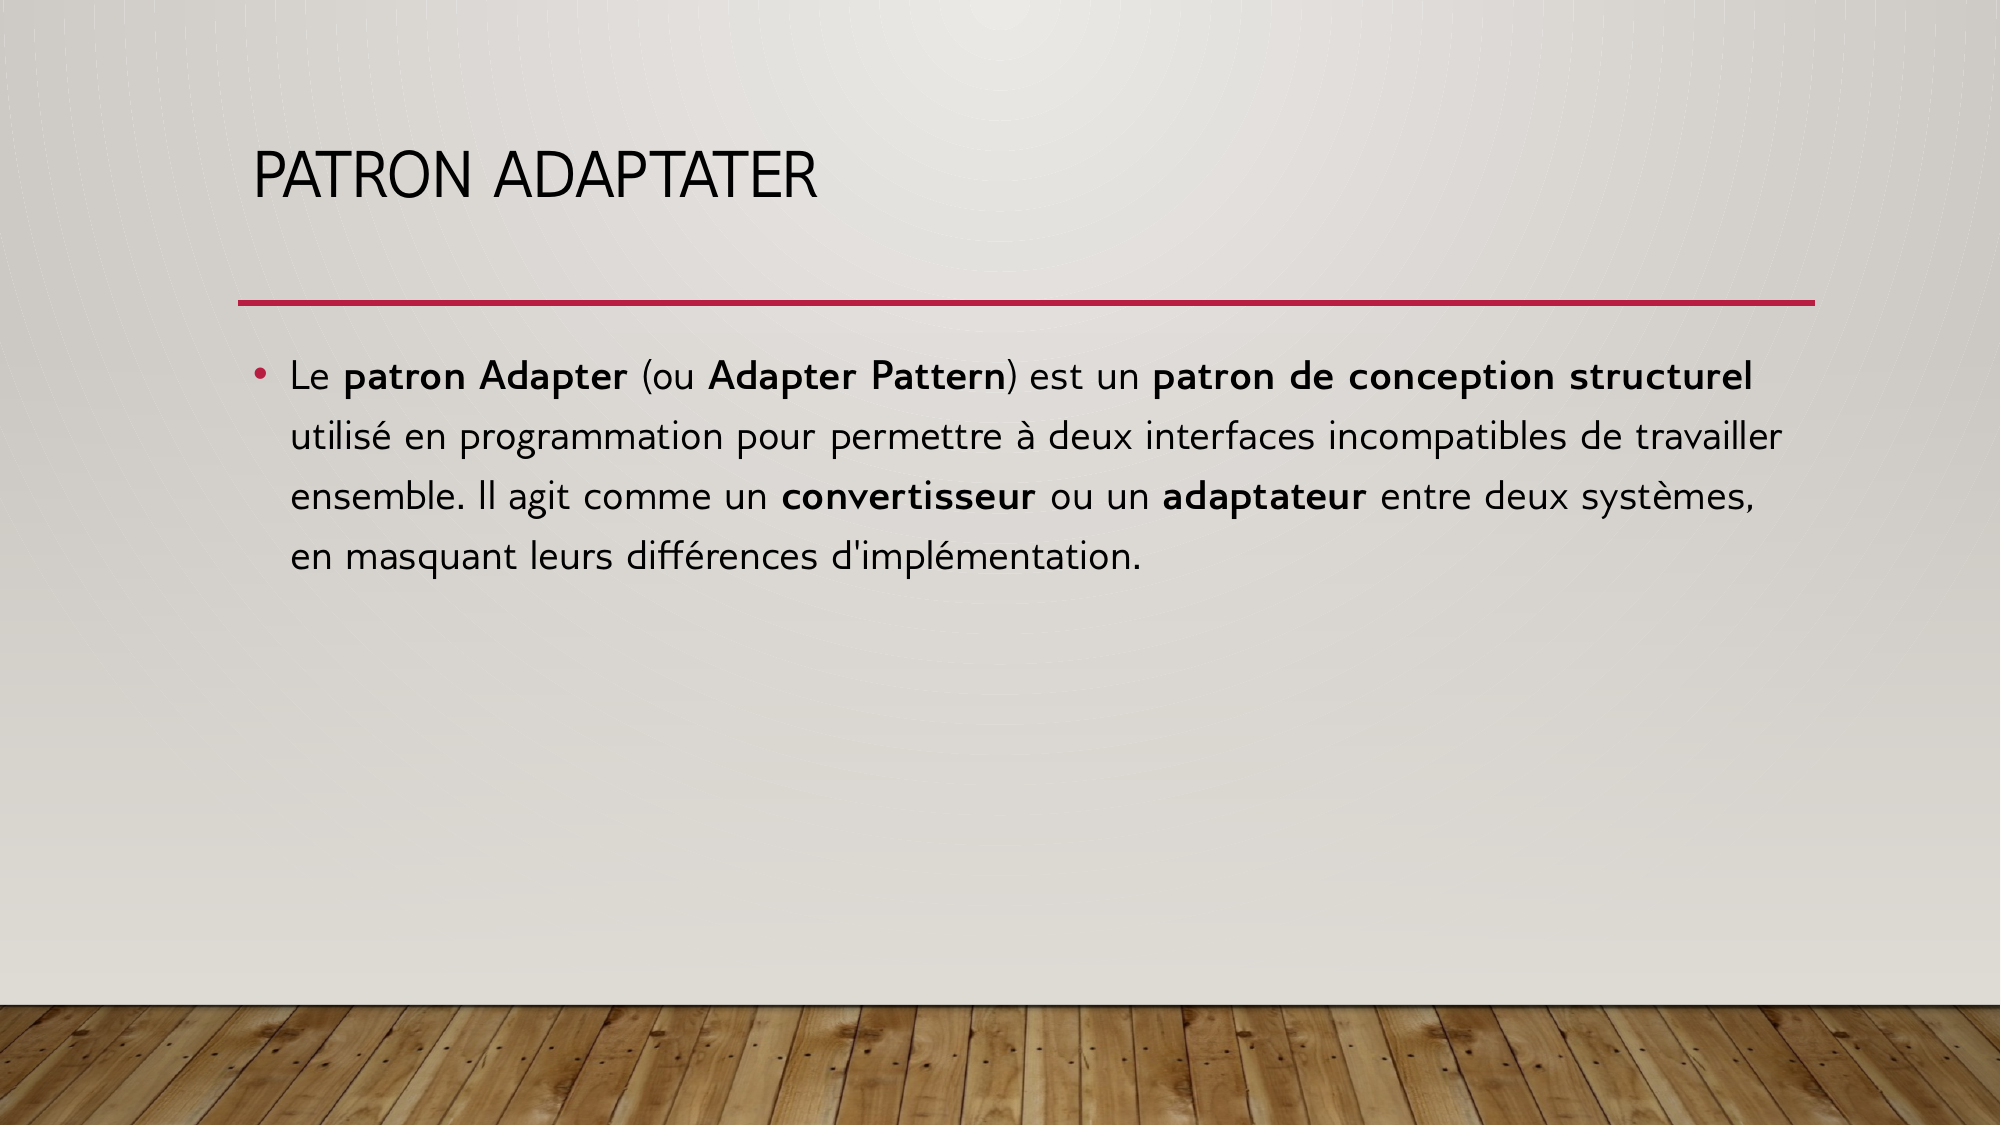

# Patron adaptater
Le patron Adapter (ou Adapter Pattern) est un patron de conception structurel utilisé en programmation pour permettre à deux interfaces incompatibles de travailler ensemble. Il agit comme un convertisseur ou un adaptateur entre deux systèmes, en masquant leurs différences d'implémentation.